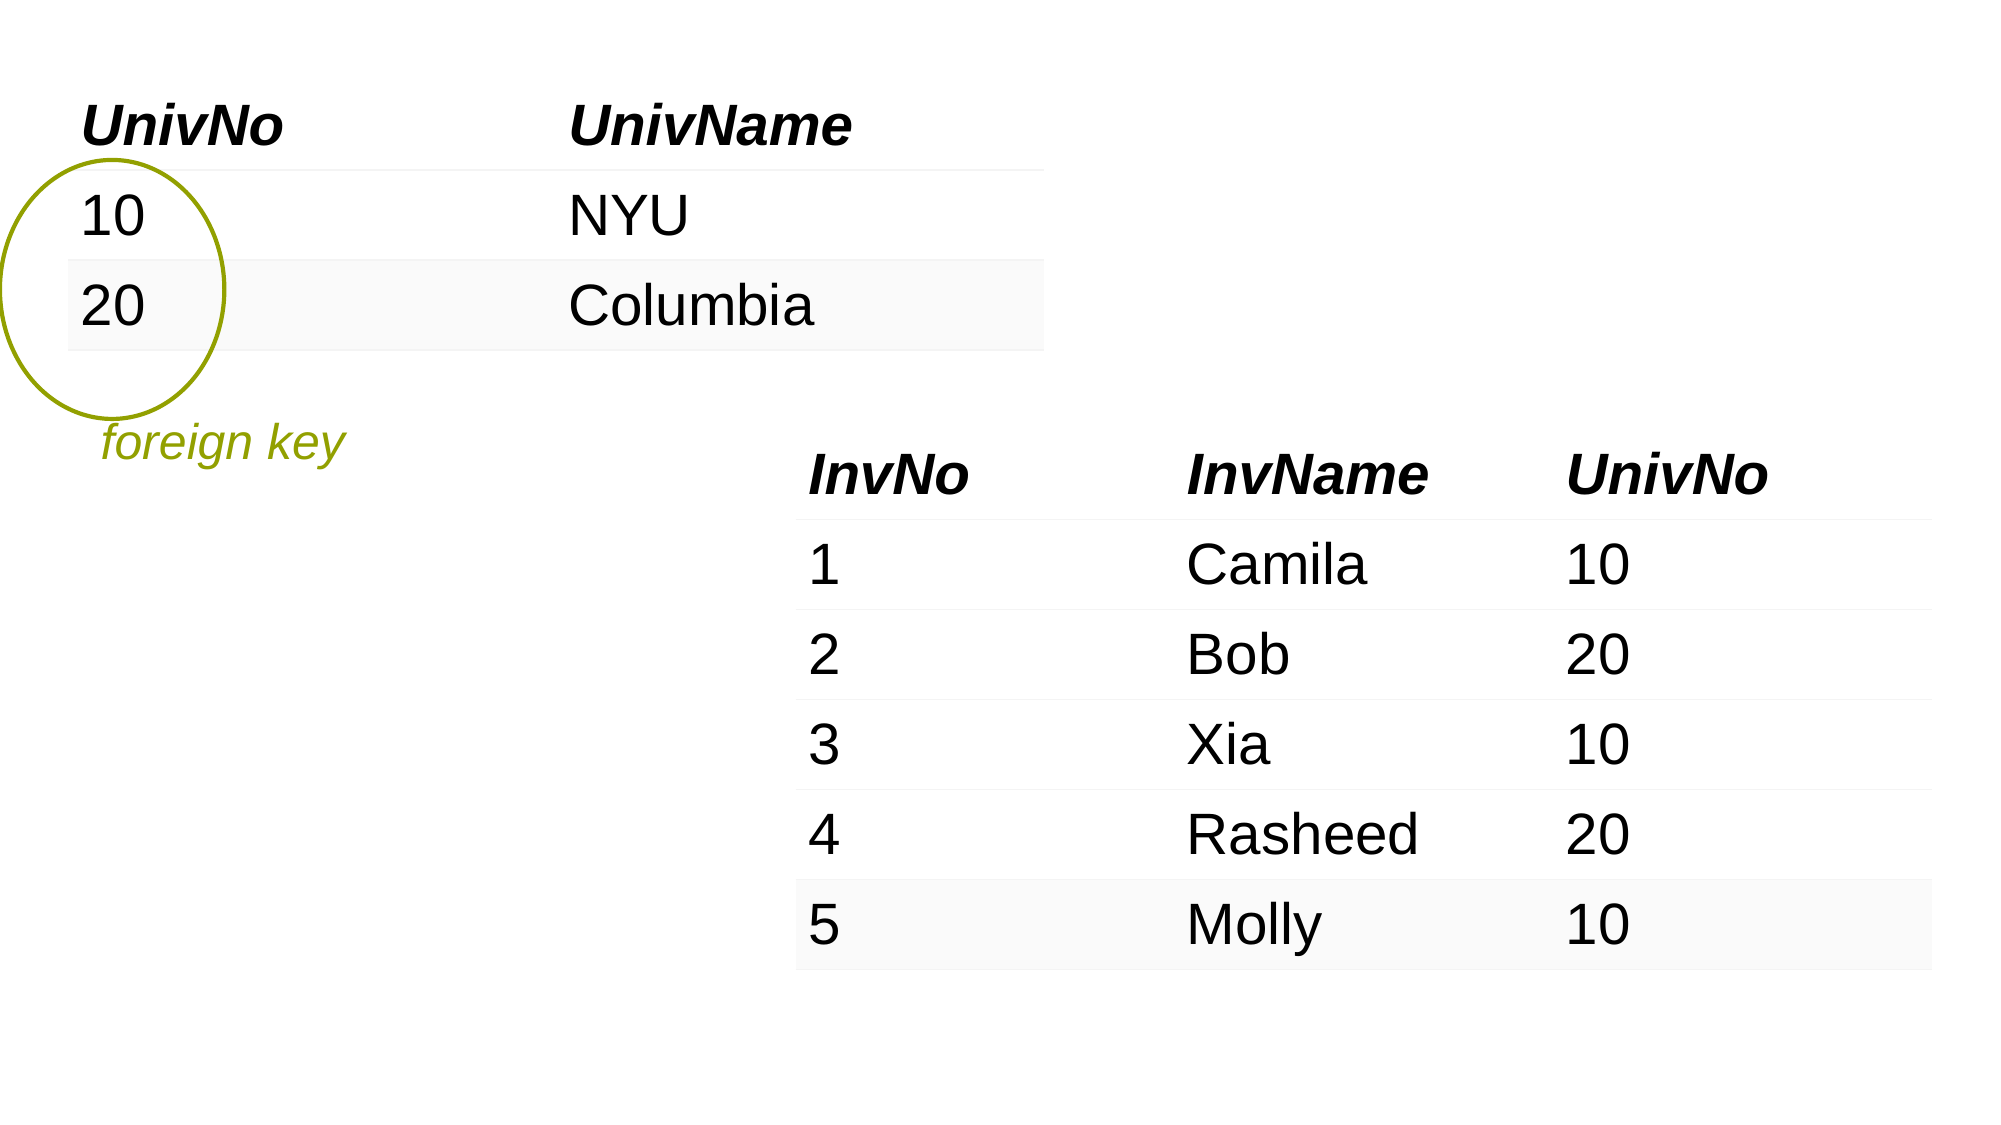

| UnivNo | UnivName |
| --- | --- |
| 10 | NYU |
| 20 | Columbia |
#

foreign key
| InvNo | InvName | UnivNo |
| --- | --- | --- |
| 1 | Camila | 10 |
| 2 | Bob | 20 |
| 3 | Xia | 10 |
| 4 | Rasheed | 20 |
| 5 | Molly | 10 |